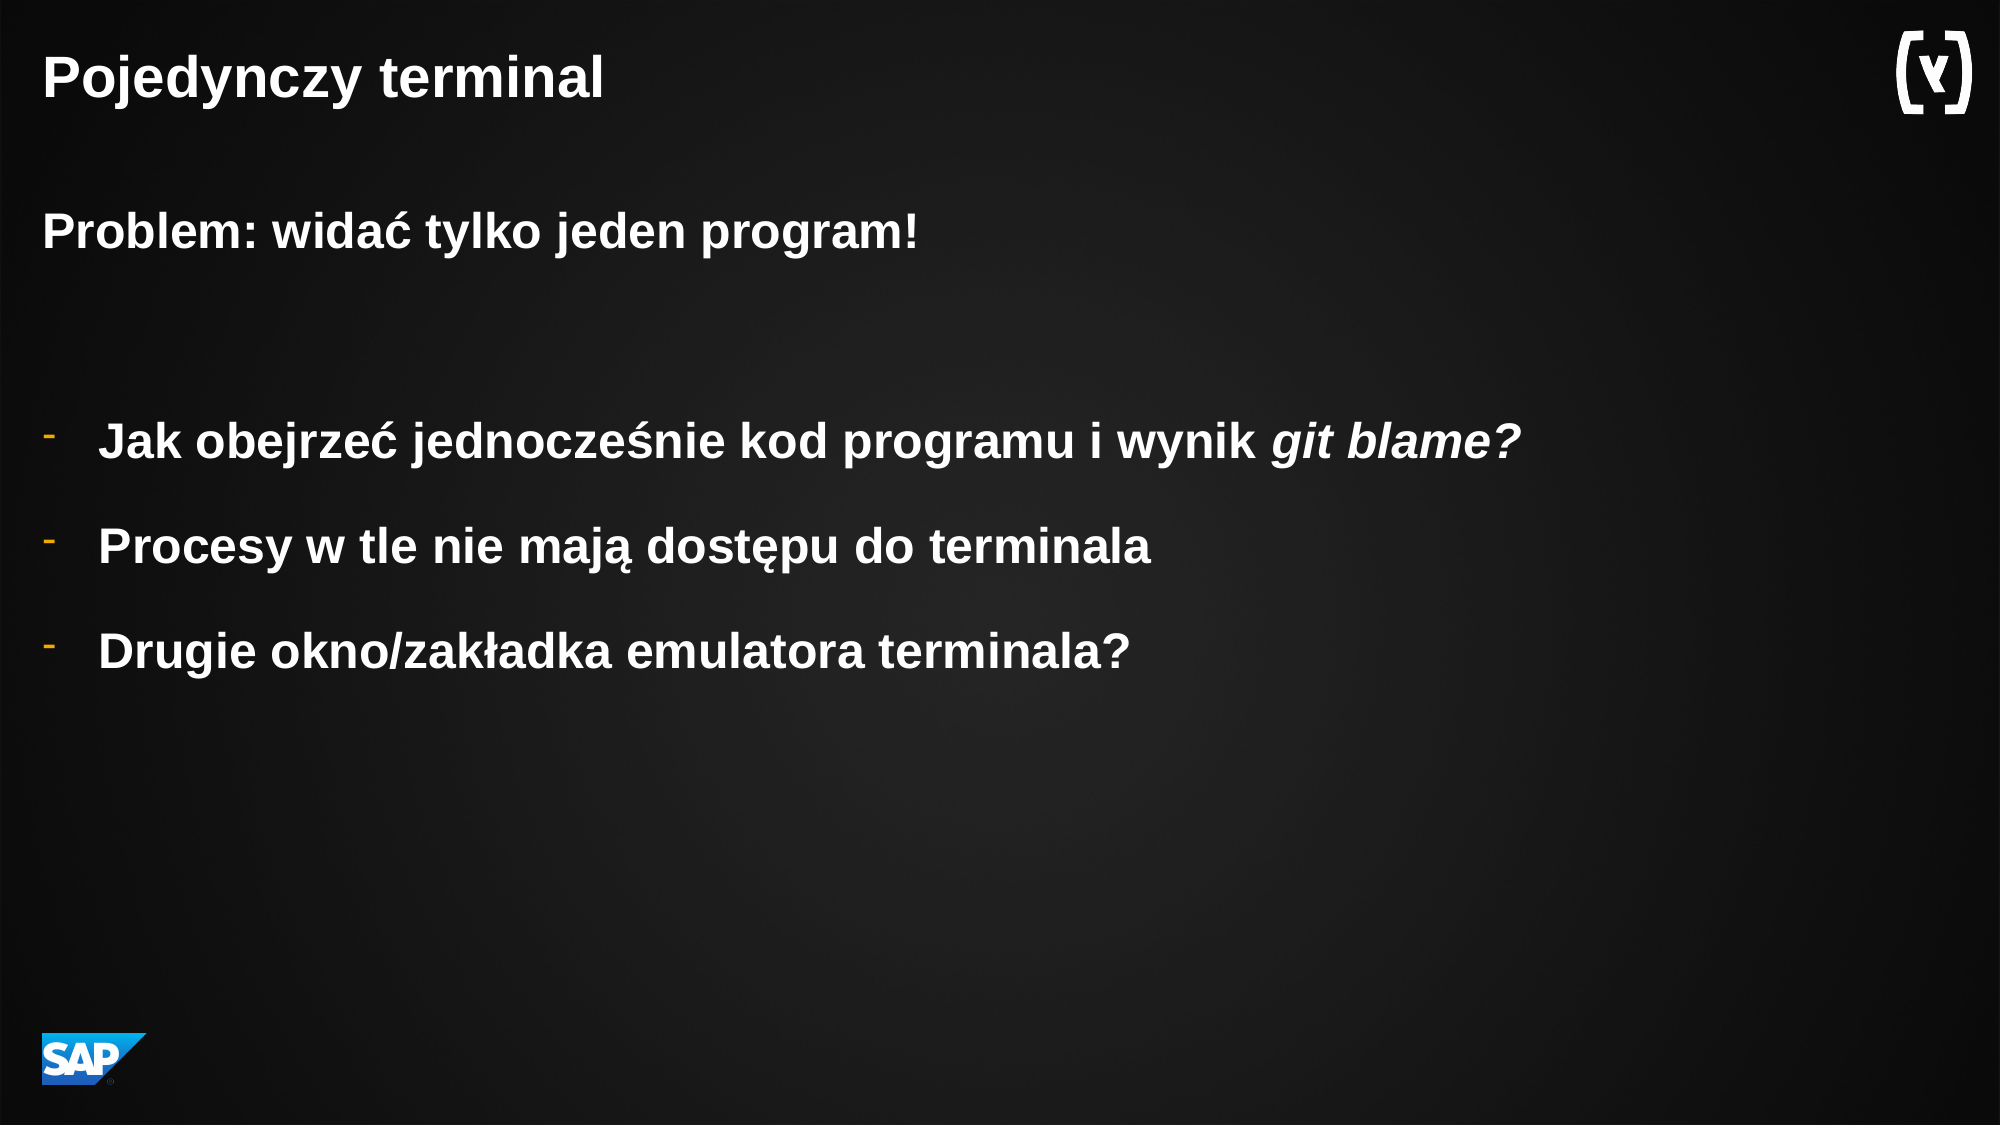

# Pojedynczy terminal
Problem: widać tylko jeden program!

Jak obejrzeć jednocześnie kod programu i wynik git blame?
Procesy w tle nie mają dostępu do terminala
Drugie okno/zakładka emulatora terminala?